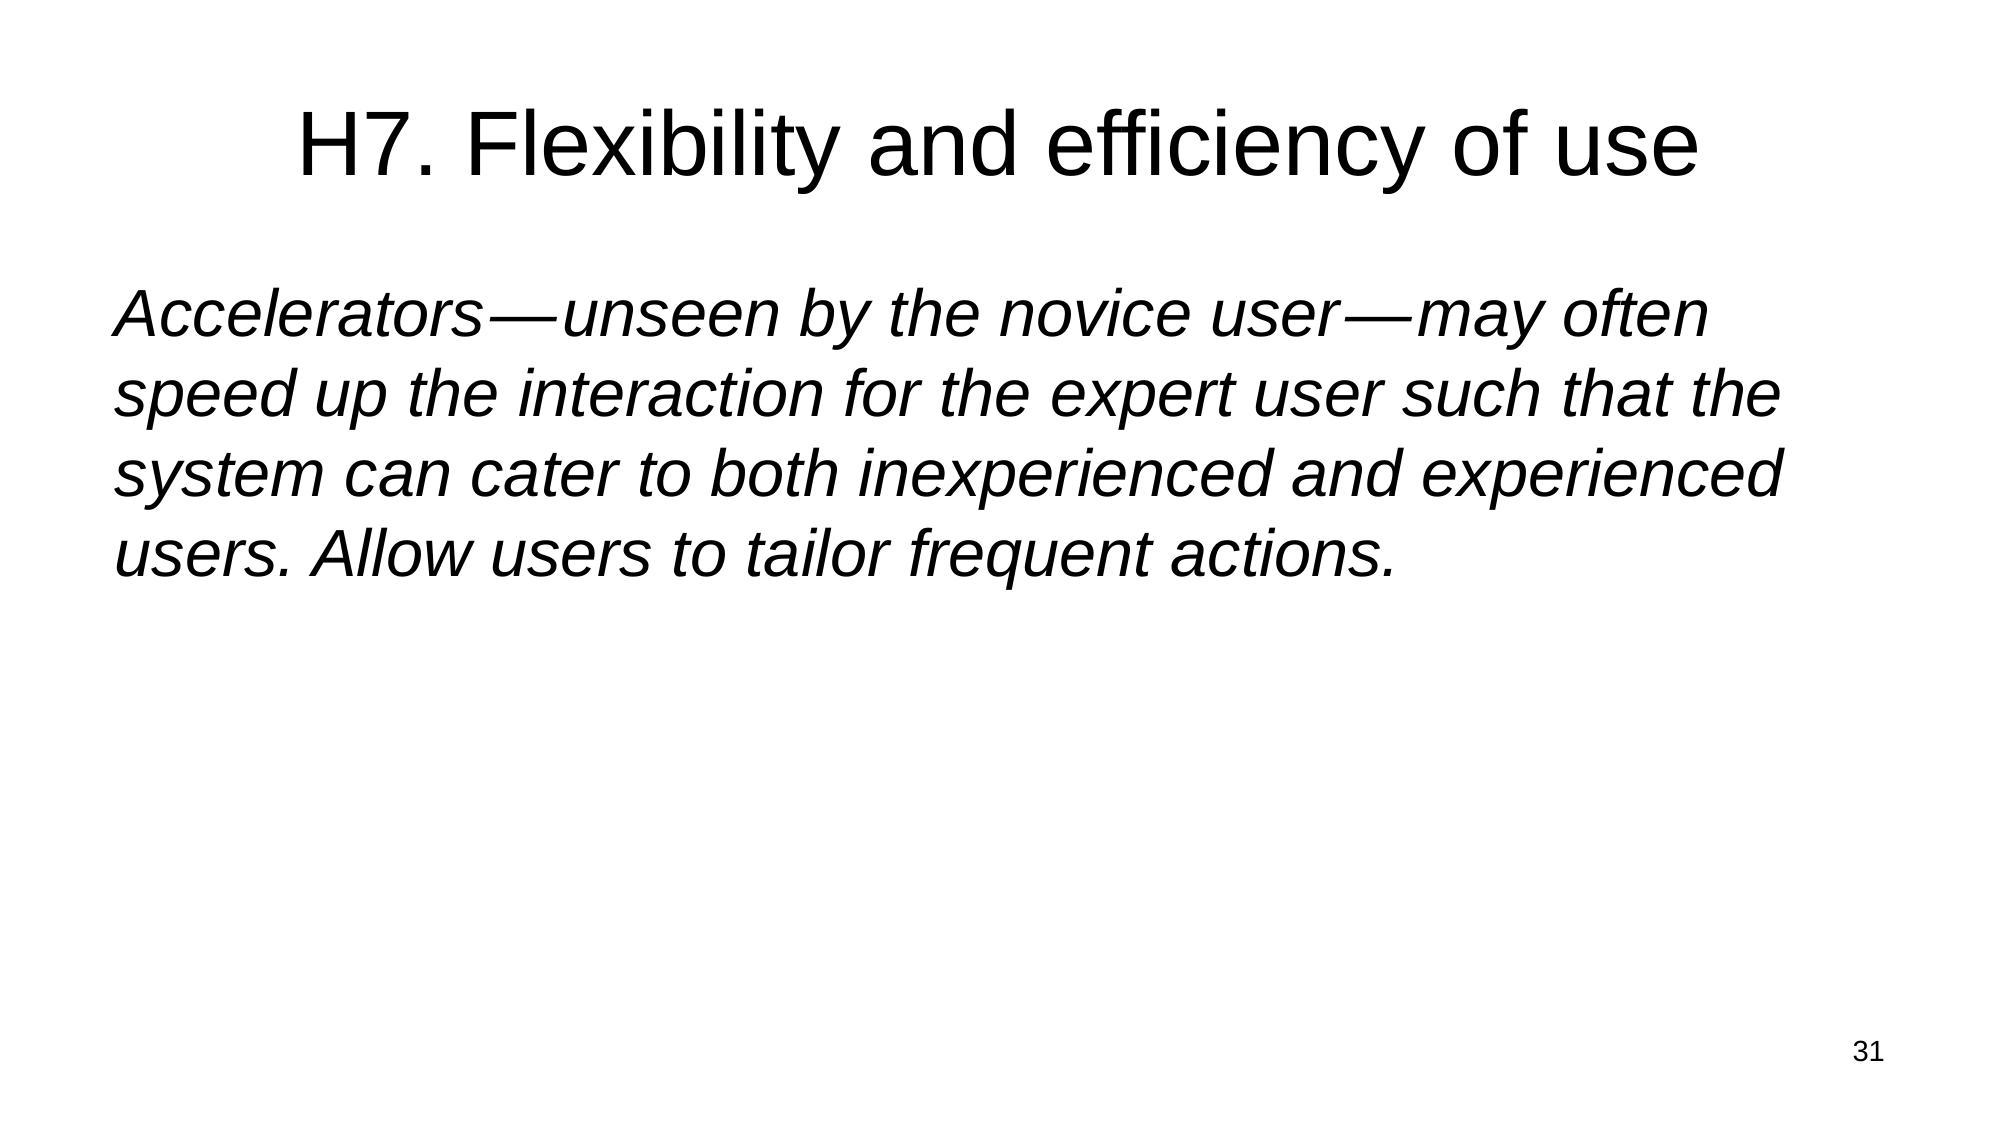

# H7. Flexibility and efficiency of use
Accelerators — unseen by the novice user — may often speed up the interaction for the expert user such that the system can cater to both inexperienced and experienced users. Allow users to tailor frequent actions.
31